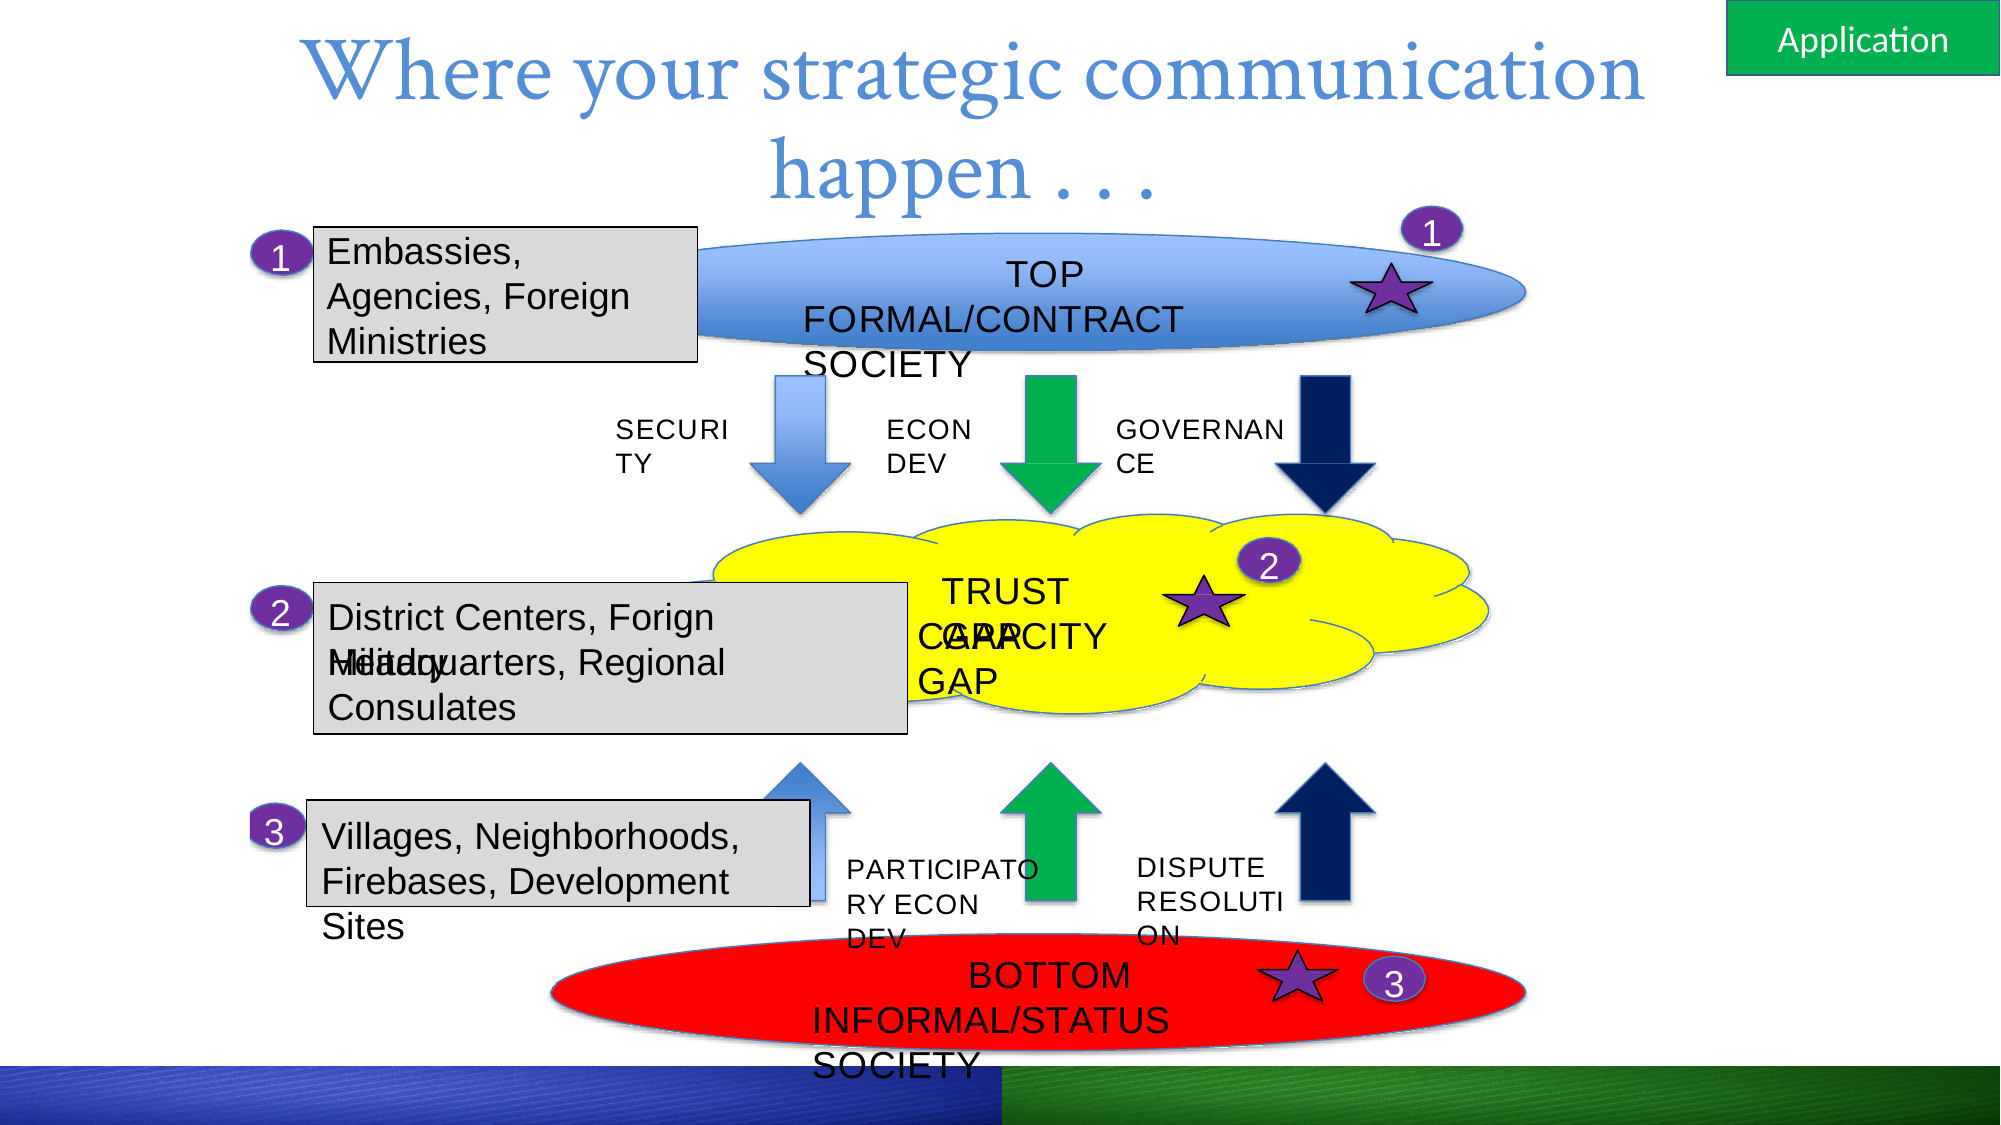

Application
# Where your strategic communication happen . . .

1

Embassies, Agencies, Foreign Ministries

1
TOP FORMAL/CONTRACT SOCIETY

SECURITY
ECON DEV
GOVERNANCE

2

TRUST GAP

2
District Centers, Forign Military
CAPACITY GAP

Headquarters, Regional Consulates

SECURITY

3
Villages, Neighborhoods, Firebases, Development Sites
DISPUTE
RESOLUTION
PARTICIPATORY ECON DEV

BOTTOM INFORMAL/STATUS SOCIETY

3